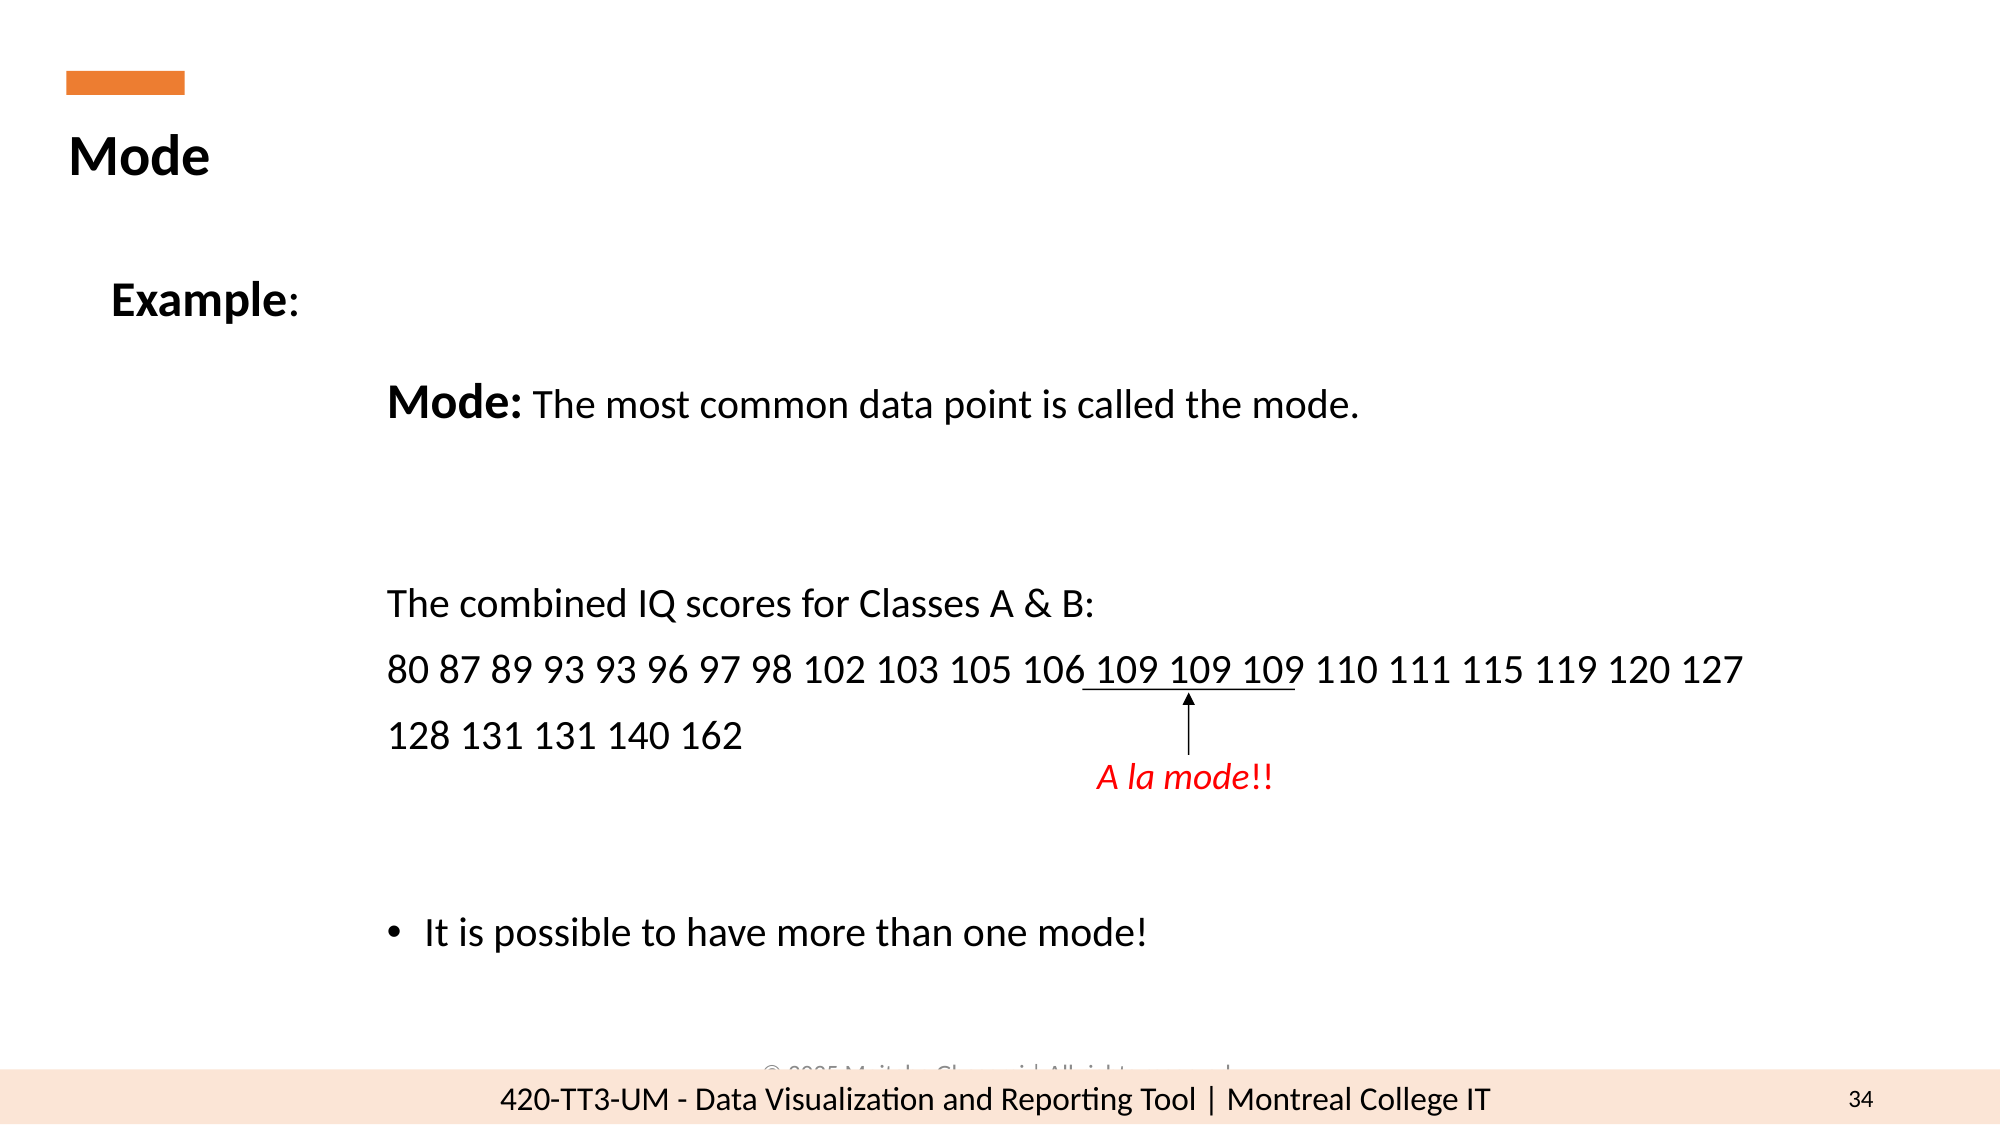

Mode
Example:
Mode: The most common data point is called the mode.

The combined IQ scores for Classes A & B:
80 87 89 93 93 96 97 98 102 103 105 106 109 109 109 110 111 115 119 120 127
128 131 131 140 162

It is possible to have more than one mode!

A la mode!!
© 2025 Mojtaba Ghasemi | All rights reserved.
34
420-TT3-UM - Data Visualization and Reporting Tool | Montreal College IT